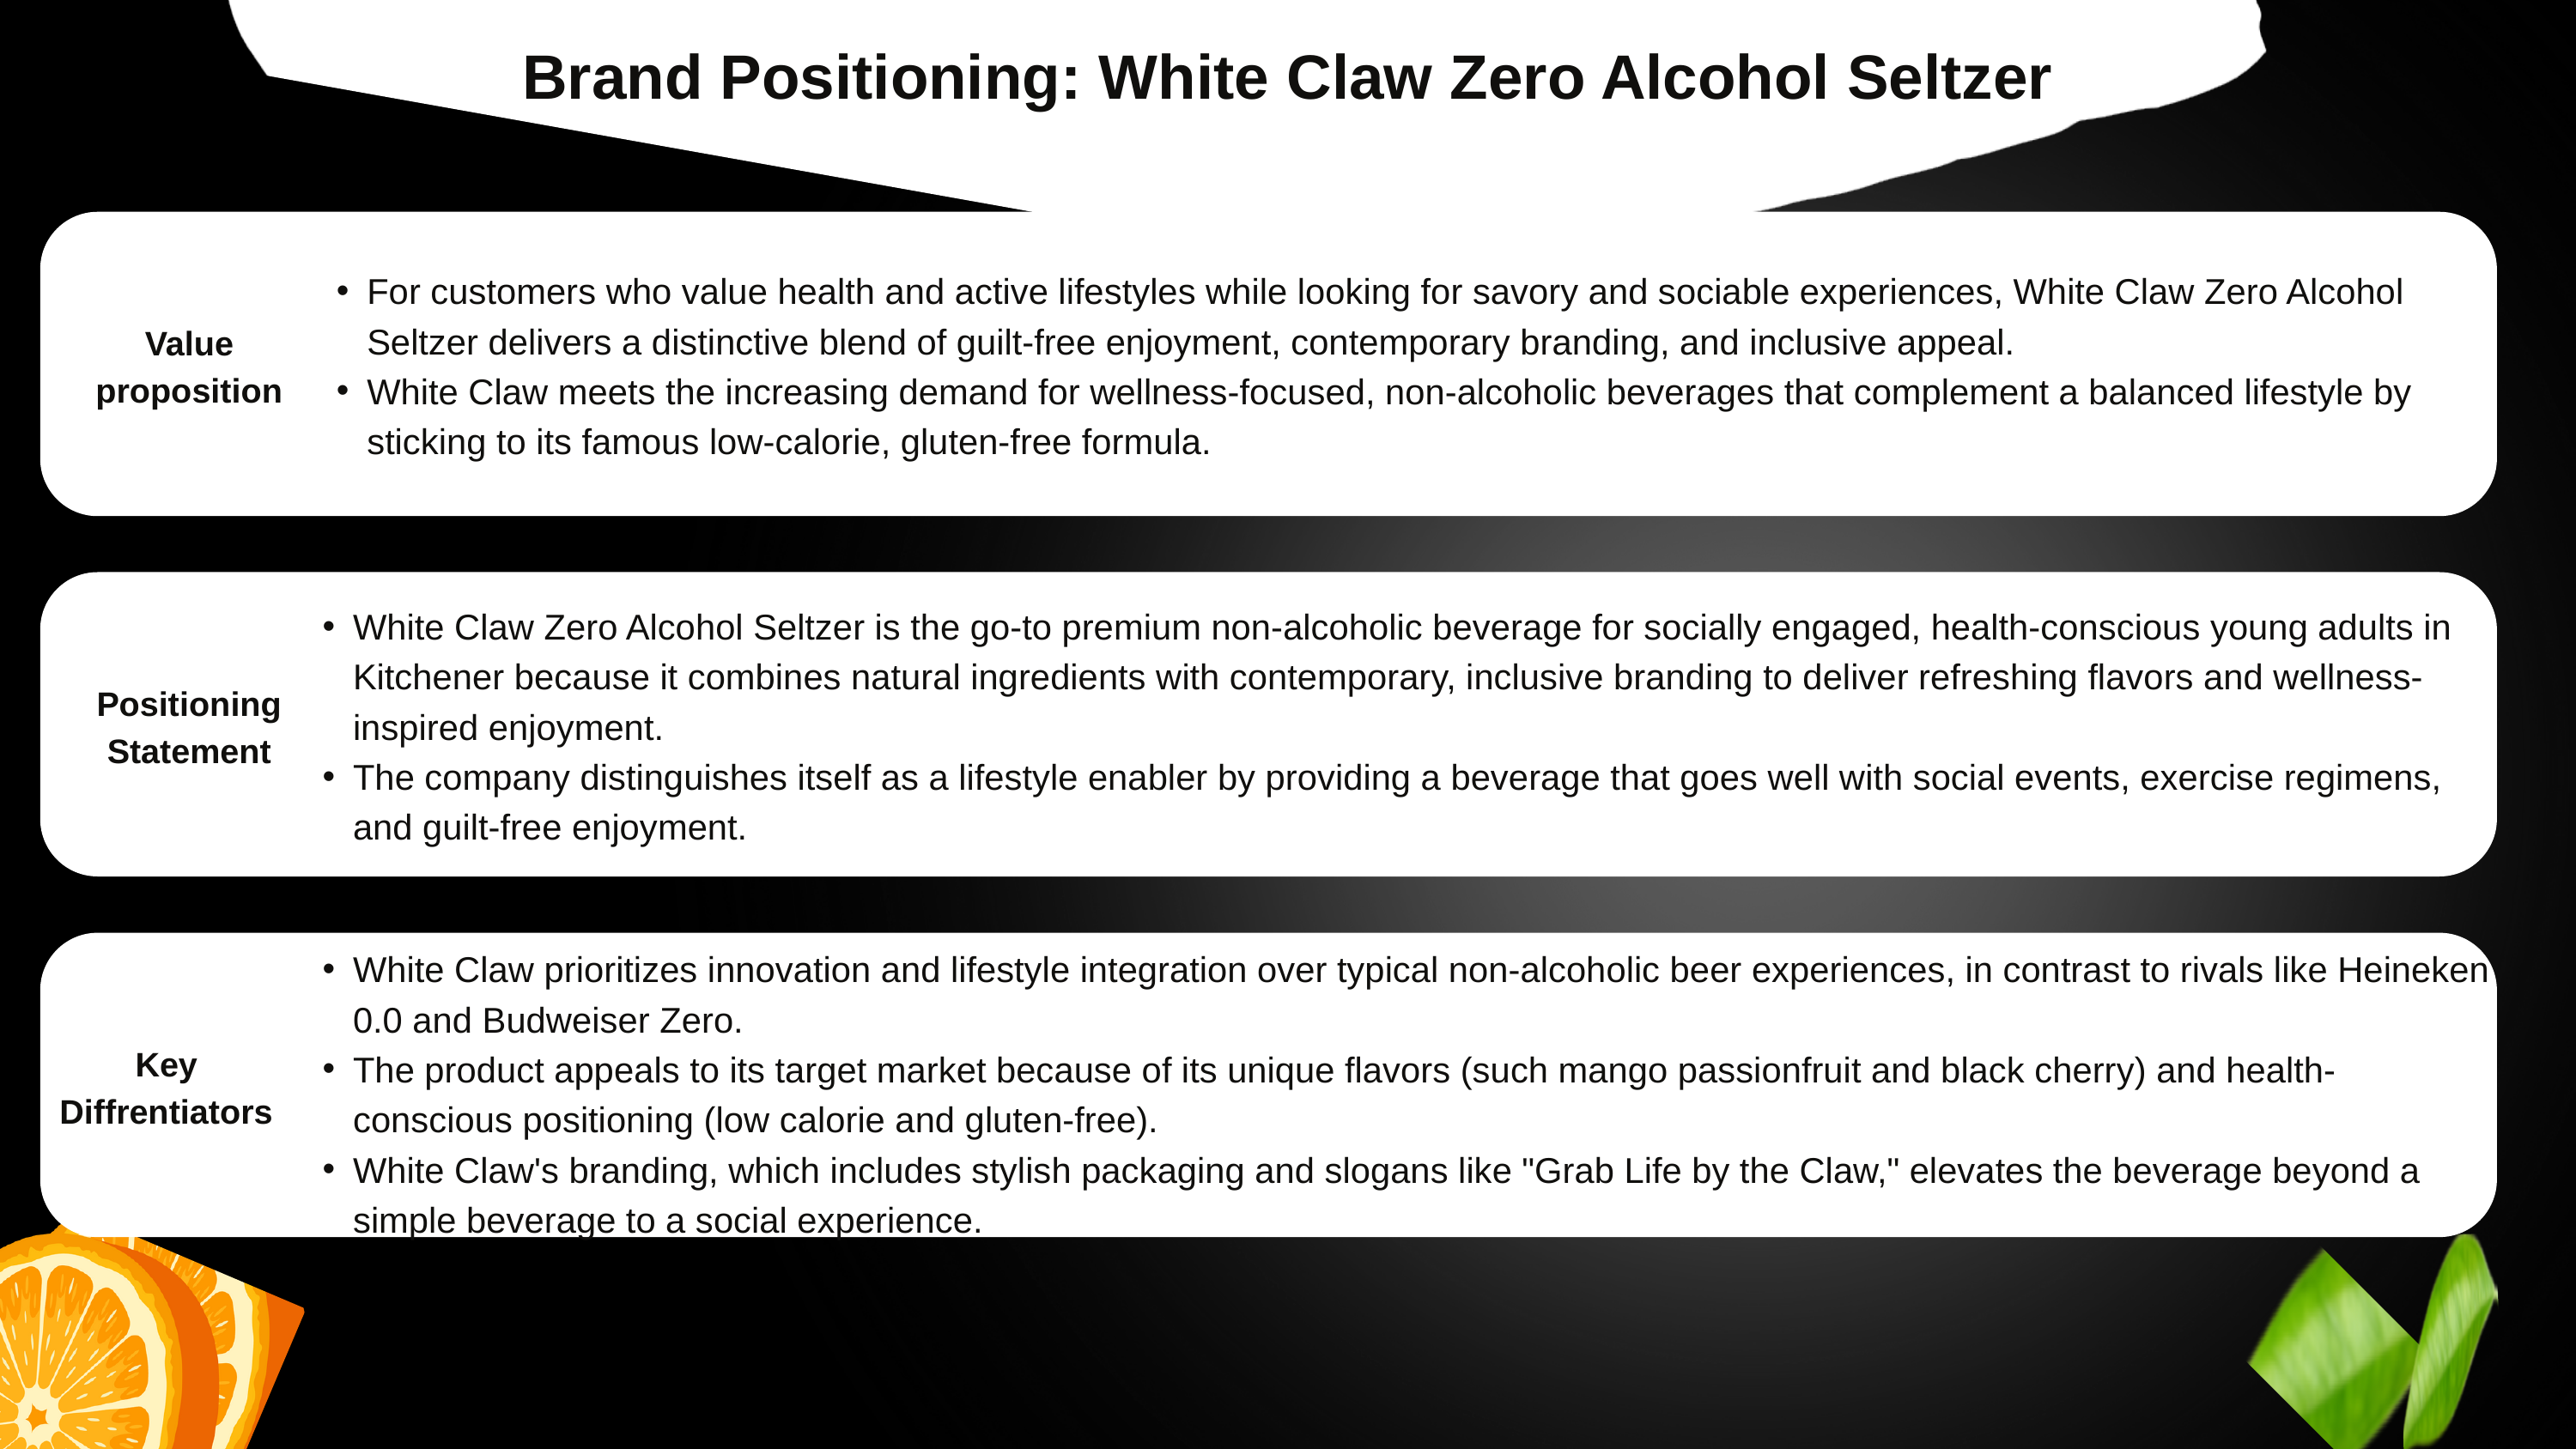

Brand Positioning: White Claw Zero Alcohol Seltzer

For customers who value health and active lifestyles while looking for savory and sociable experiences, White Claw Zero Alcohol Seltzer delivers a distinctive blend of guilt-free enjoyment, contemporary branding, and inclusive appeal.
White Claw meets the increasing demand for wellness-focused, non-alcoholic beverages that complement a balanced lifestyle by sticking to its famous low-calorie, gluten-free formula.
Value proposition

White Claw Zero Alcohol Seltzer is the go-to premium non-alcoholic beverage for socially engaged, health-conscious young adults in Kitchener because it combines natural ingredients with contemporary, inclusive branding to deliver refreshing flavors and wellness-inspired enjoyment.
The company distinguishes itself as a lifestyle enabler by providing a beverage that goes well with social events, exercise regimens, and guilt-free enjoyment.
Positioning Statement

White Claw prioritizes innovation and lifestyle integration over typical non-alcoholic beer experiences, in contrast to rivals like Heineken 0.0 and Budweiser Zero.
The product appeals to its target market because of its unique flavors (such mango passionfruit and black cherry) and health-conscious positioning (low calorie and gluten-free).
White Claw's branding, which includes stylish packaging and slogans like "Grab Life by the Claw," elevates the beverage beyond a simple beverage to a social experience.
Key Diffrentiators